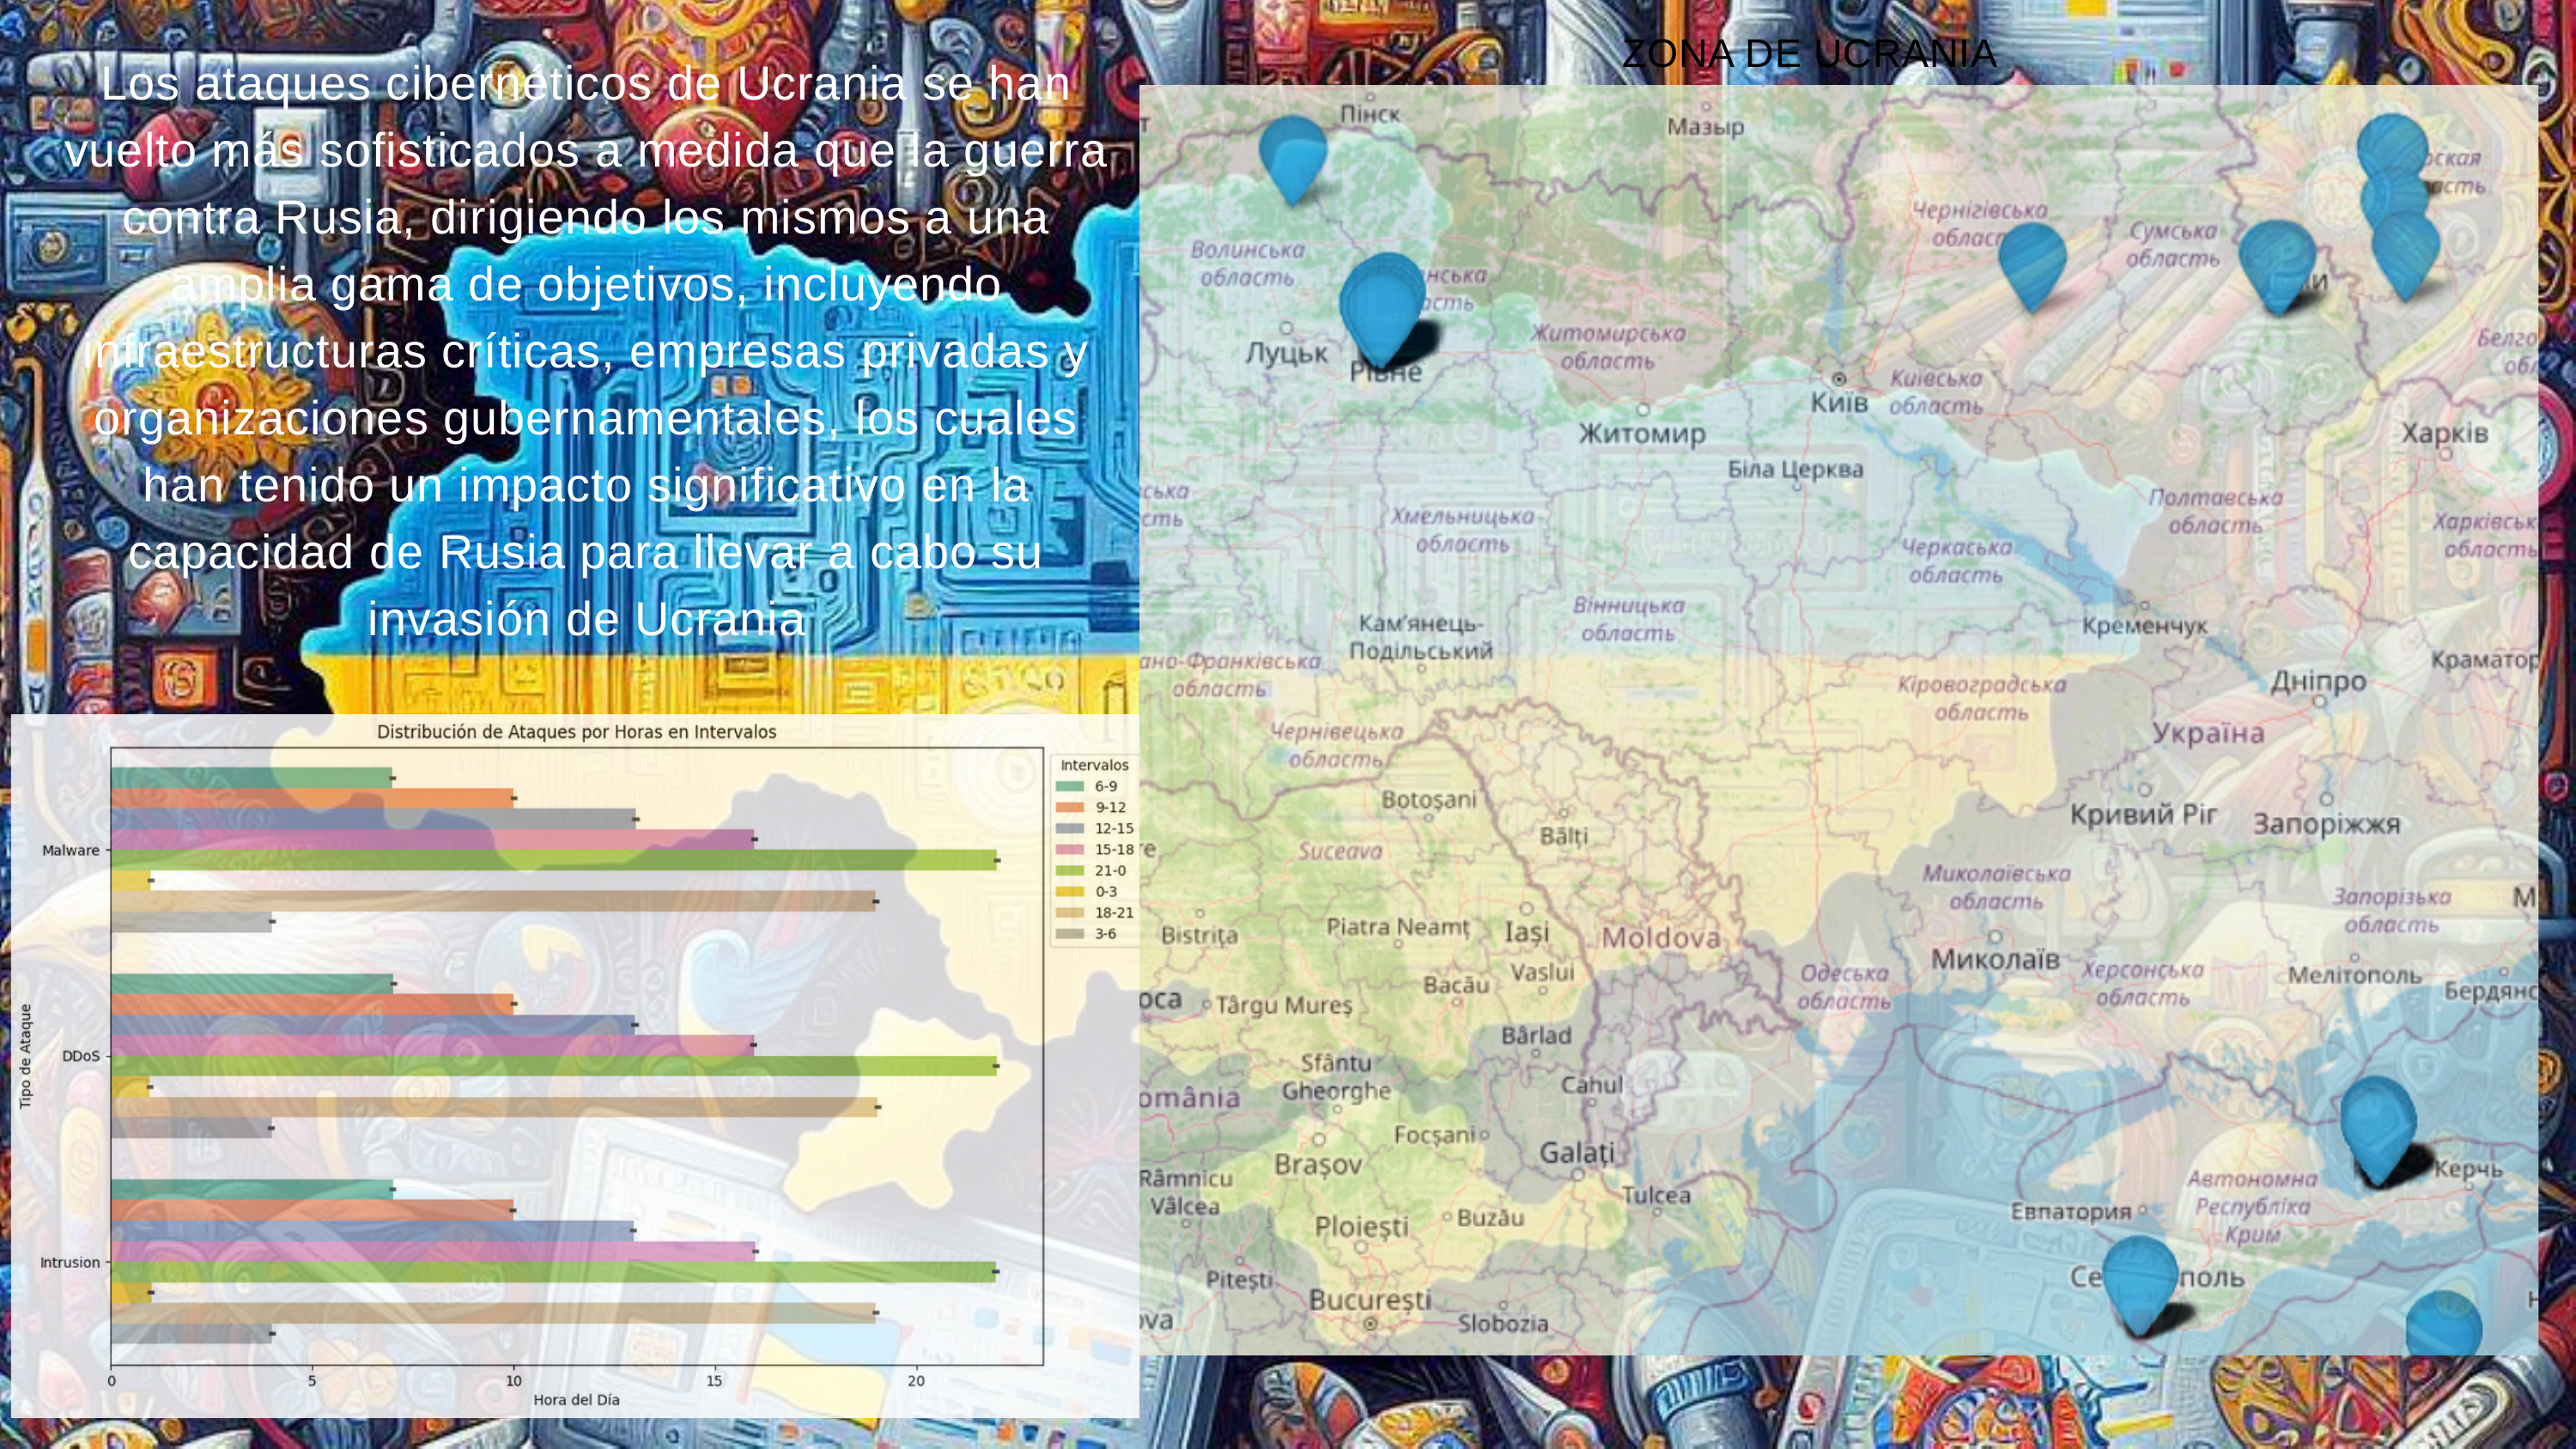

ZONA DE UCRANIA
Los ataques cibernéticos de Ucrania se han vuelto más sofisticados a medida que la guerra contra Rusia, dirigiendo los mismos a una amplia gama de objetivos, incluyendo infraestructuras críticas, empresas privadas y organizaciones gubernamentales, los cuales han tenido un impacto significativo en la capacidad de Rusia para llevar a cabo su invasión de Ucrania